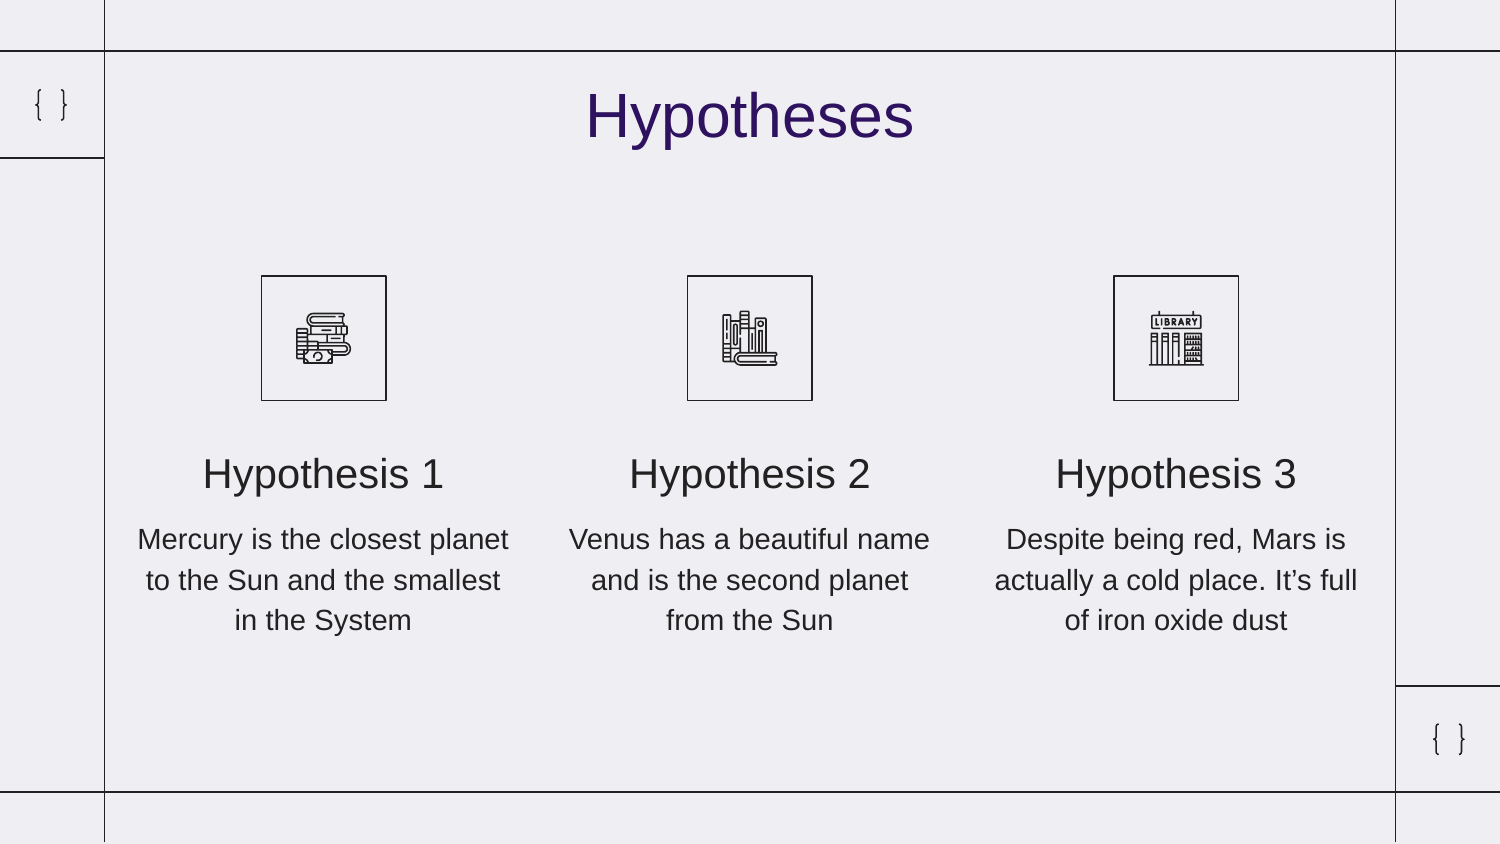

# Hypotheses

Hypothesis 1
Hypothesis 2
Hypothesis 3
Mercury is the closest planet to the Sun and the smallest in the System
Venus has a beautiful name and is the second planet from the Sun
Despite being red, Mars is actually a cold place. It’s full of iron oxide dust